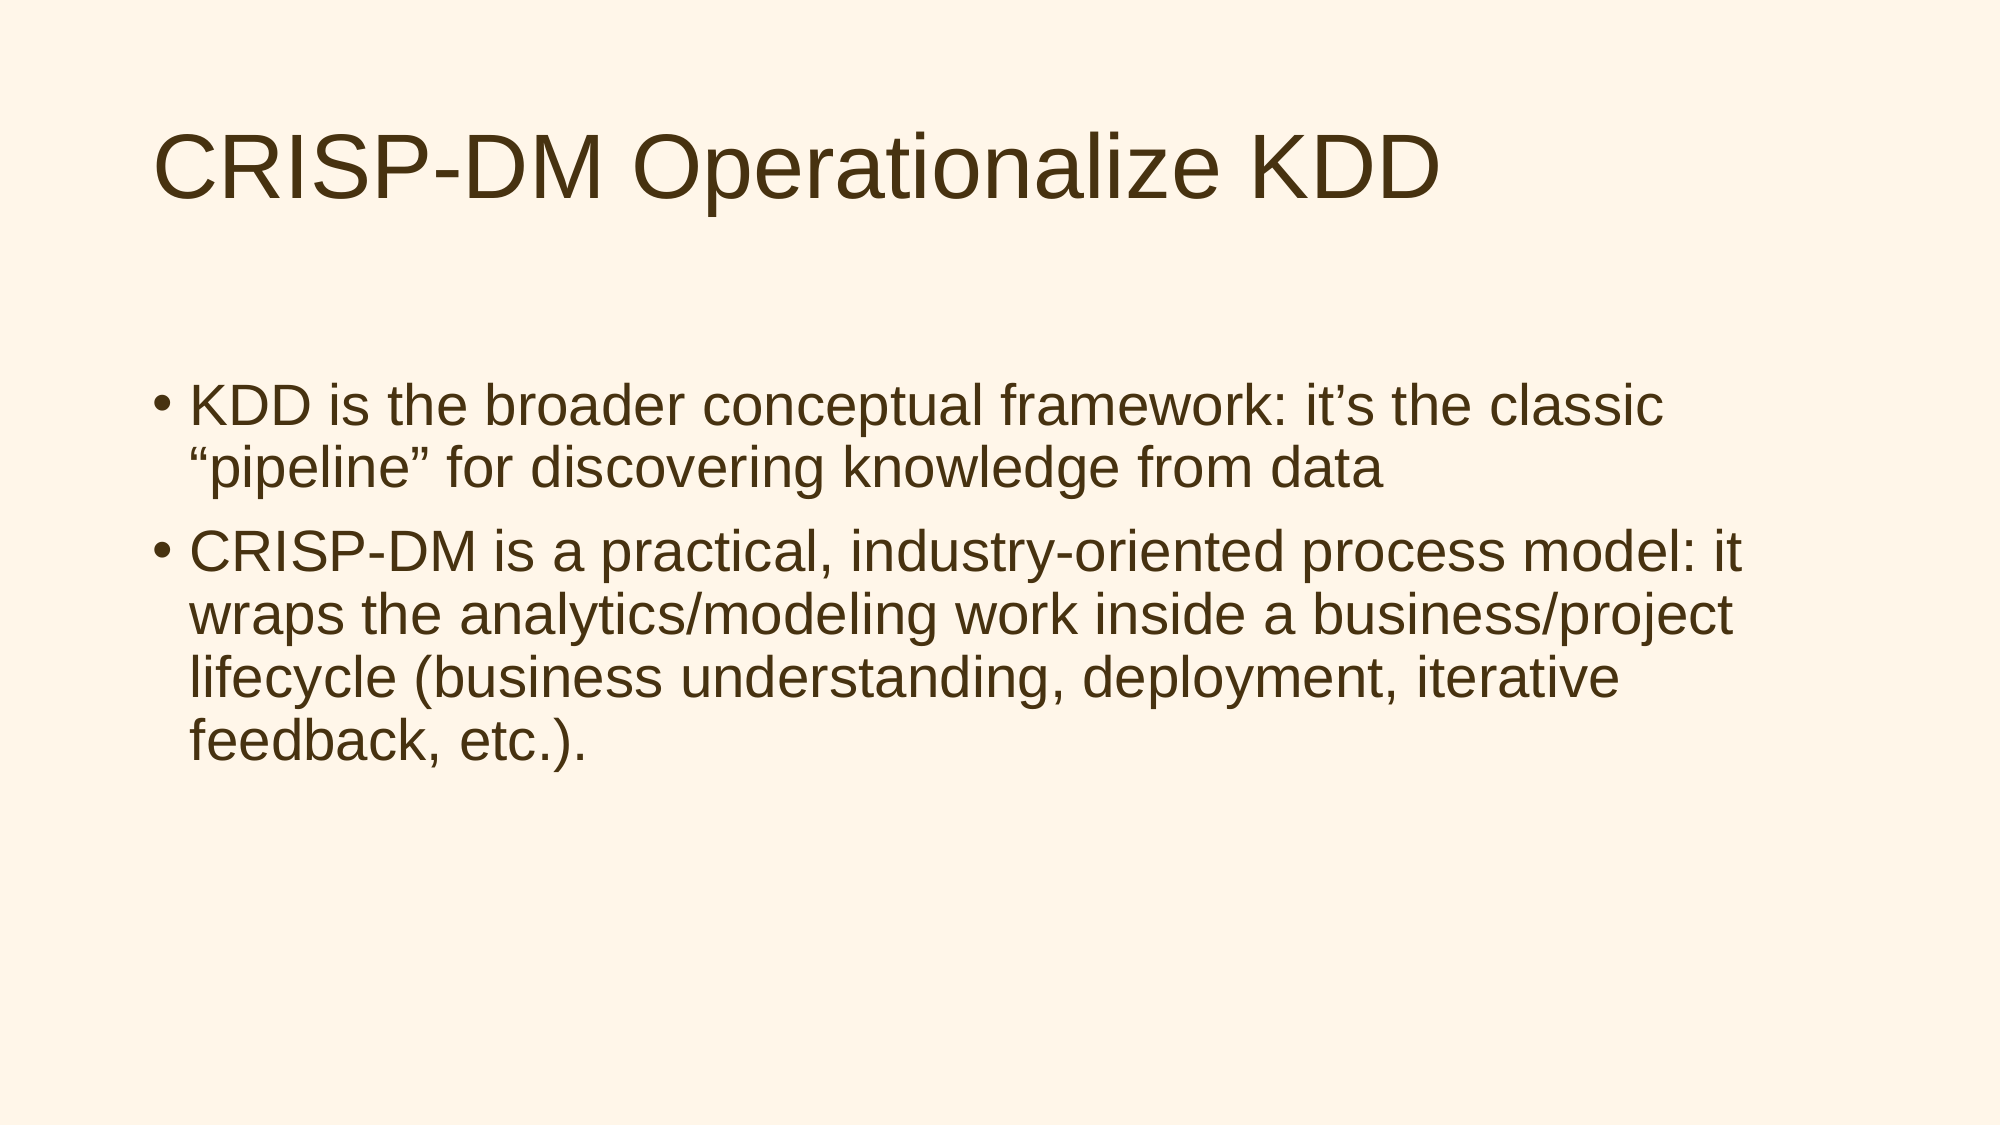

# CRISP-DM Operationalize KDD
KDD is the broader conceptual framework: it’s the classic “pipeline” for discovering knowledge from data
CRISP-DM is a practical, industry-oriented process model: it wraps the analytics/modeling work inside a business/project lifecycle (business understanding, deployment, iterative feedback, etc.).